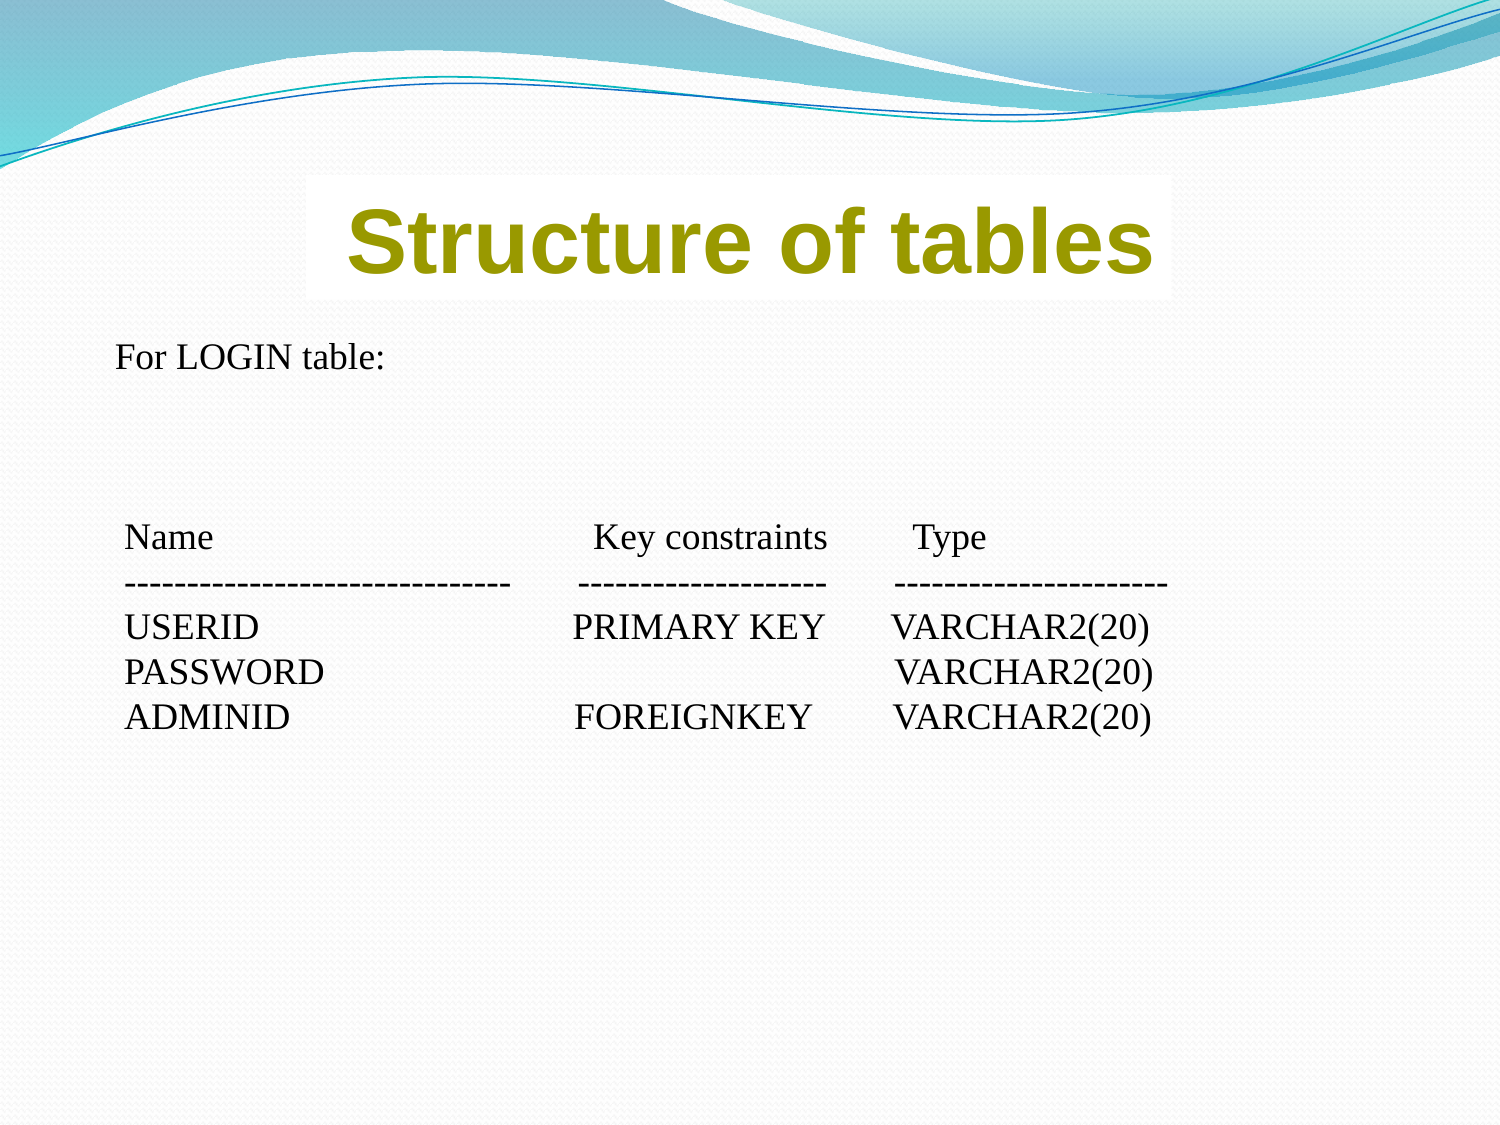

Structure of tables
For LOGIN table:

 Name                                        Key constraints         Type
 -------------------------------       --------------------       ----------------------
 USERID                                 PRIMARY KEY       VARCHAR2(20)
 PASSWORD                           	                   VARCHAR2(20)
 ADMINID		 FOREIGNKEY	   VARCHAR2(20)